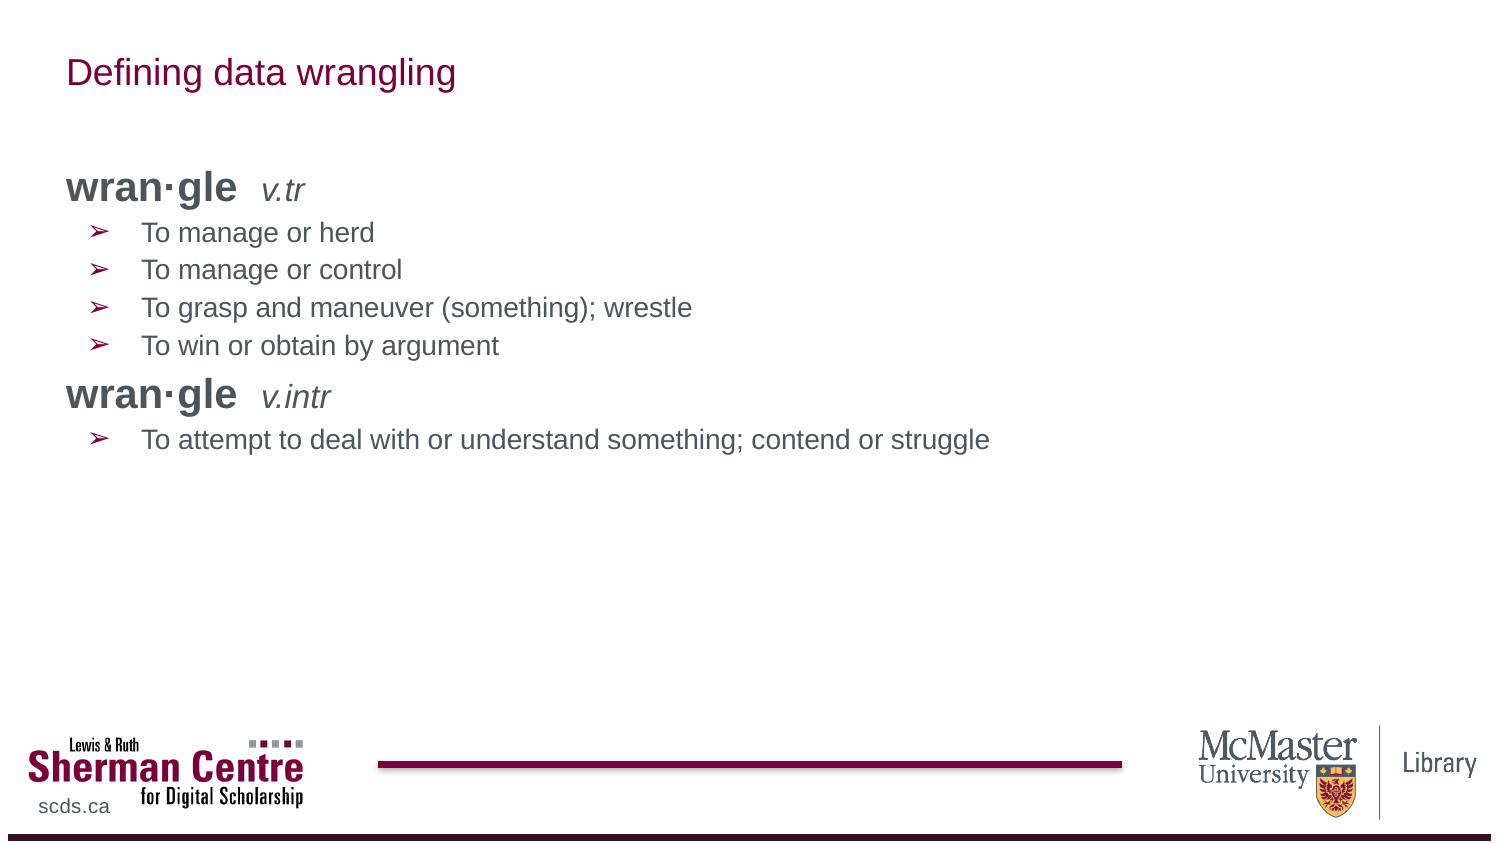

# Defining data wrangling
wran·gle   v.tr
To manage or herd
To manage or control
To grasp and maneuver (something); wrestle
To win or obtain by argument
wran·gle   v.intr
To attempt to deal with or understand something; contend or struggle